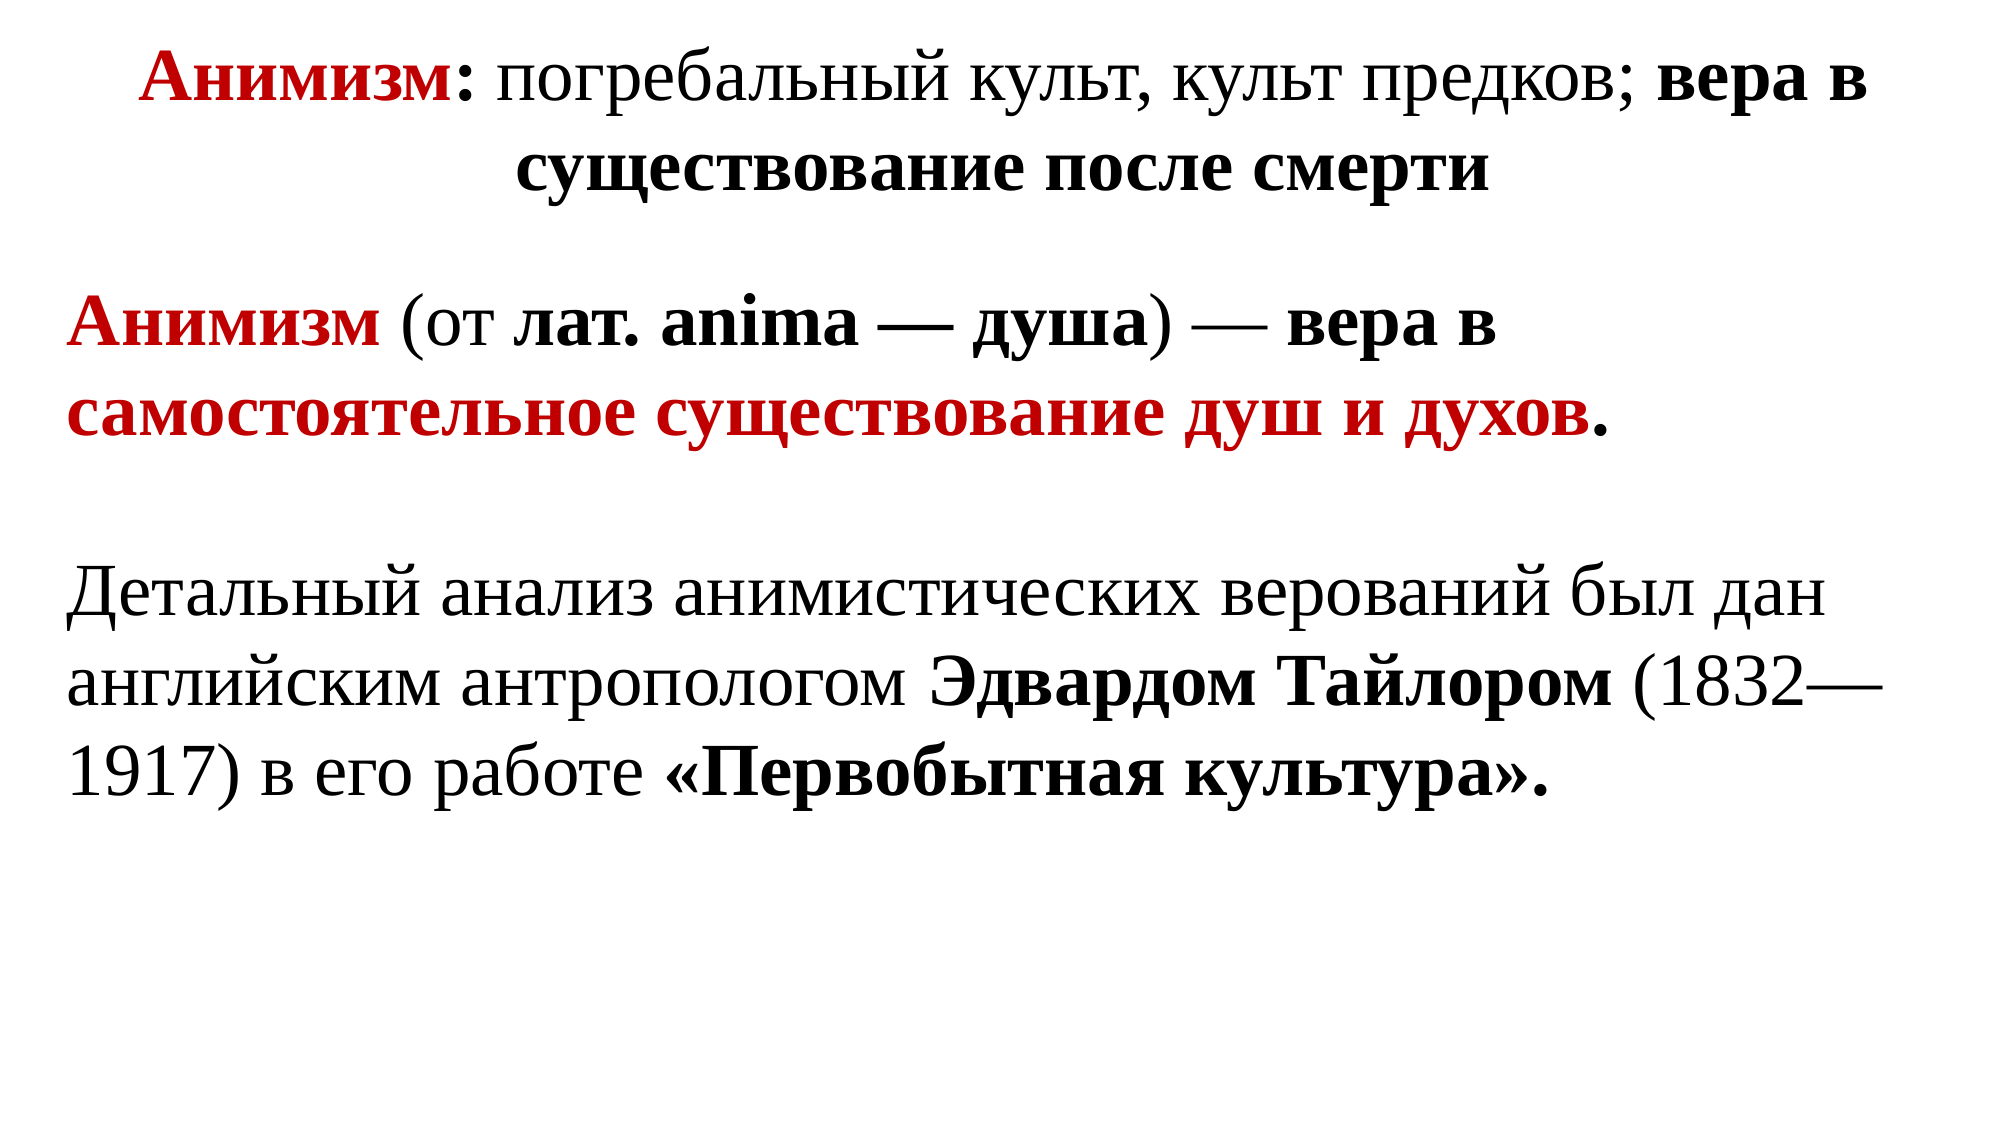

Анимизм: погребальный культ, культ предков; вера в существование после смерти
Анимизм (от лат. anima — душа) — вера в самостоятельное существование душ и духов.

Детальный анализ анимистических верований был дан английским антропологом Эдвардом Тайлором (1832—1917) в его работе «Первобытная культура».